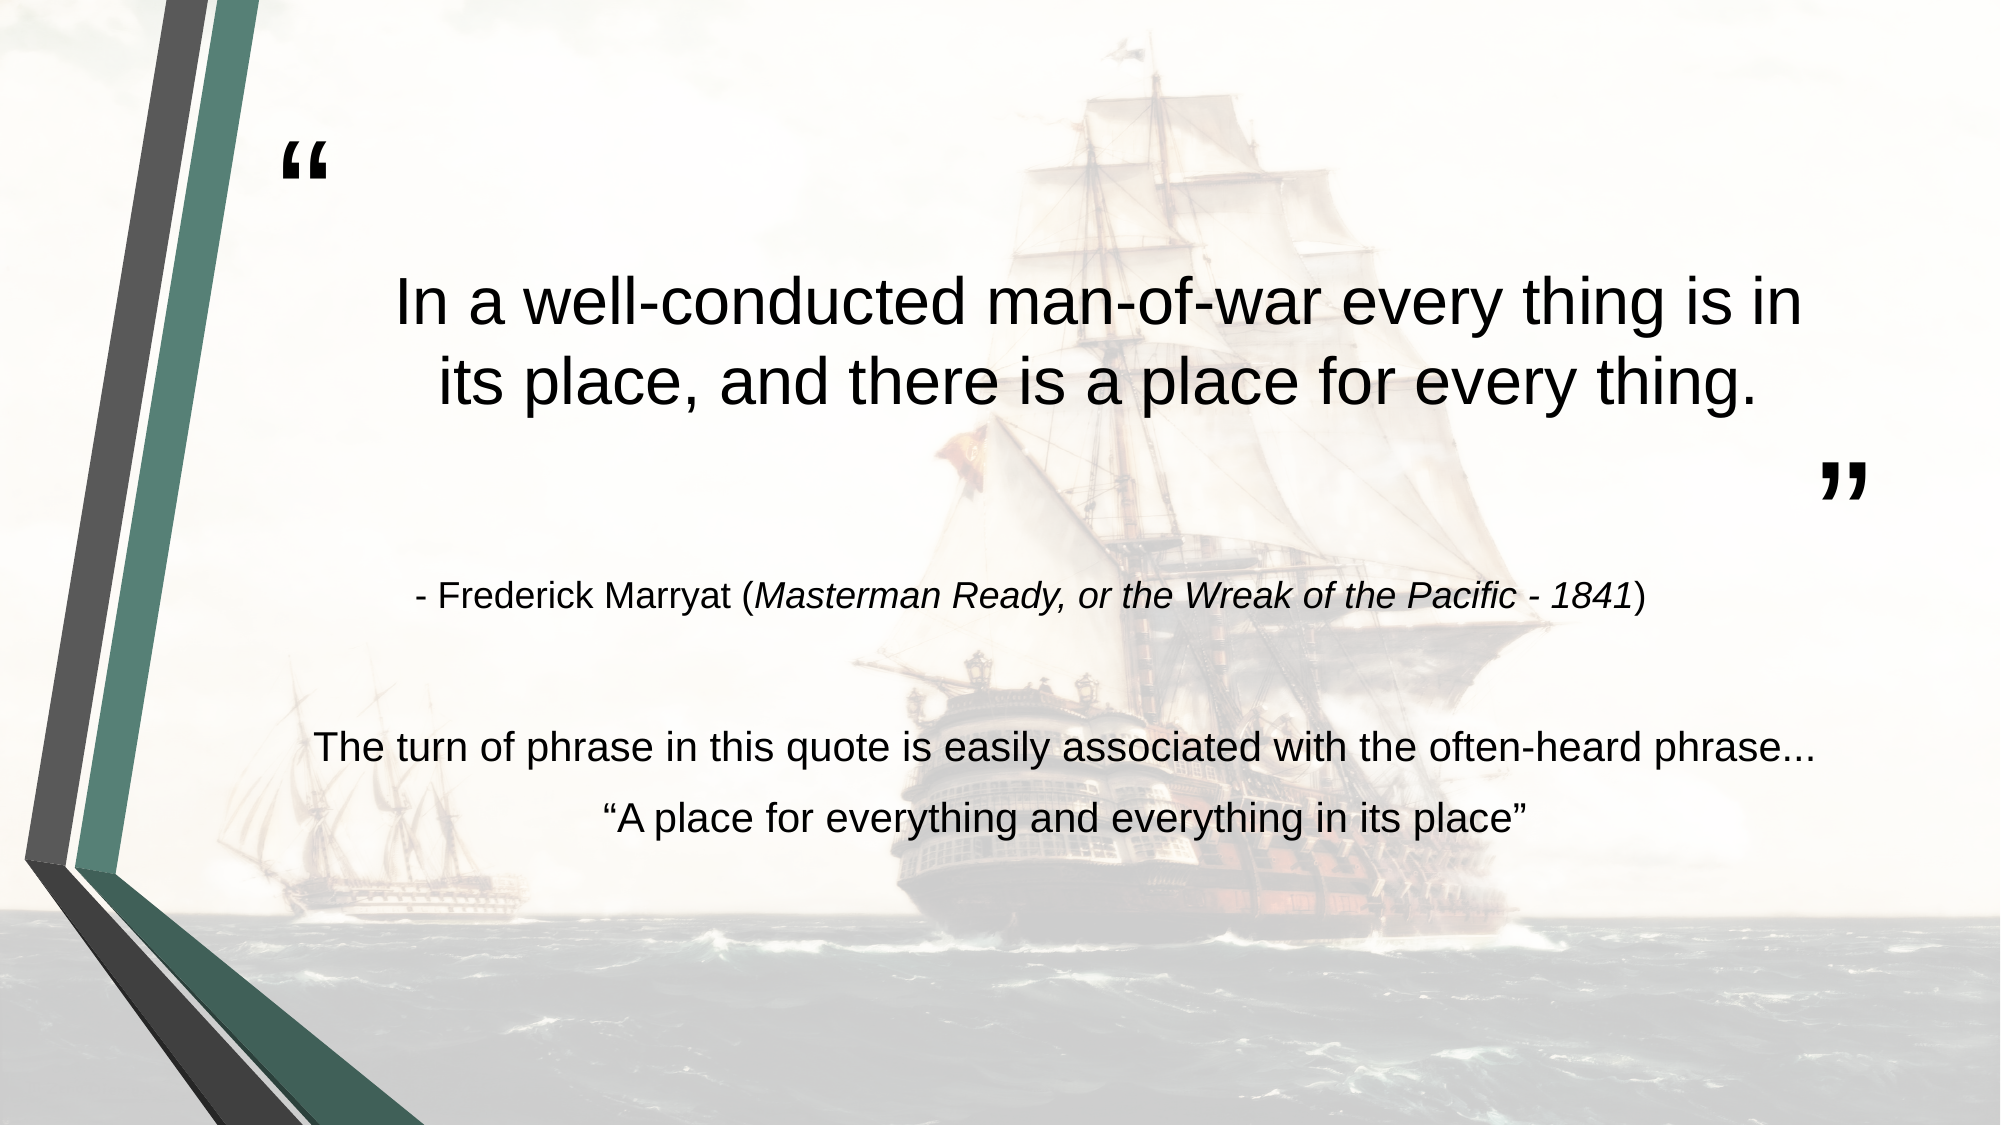

# In a well-conducted man-of-war every thing is in its place, and there is a place for every thing.
- Frederick Marryat (Masterman Ready, or the Wreak of the Pacific - 1841)
The turn of phrase in this quote is easily associated with the often-heard phrase...
“A place for everything and everything in its place”